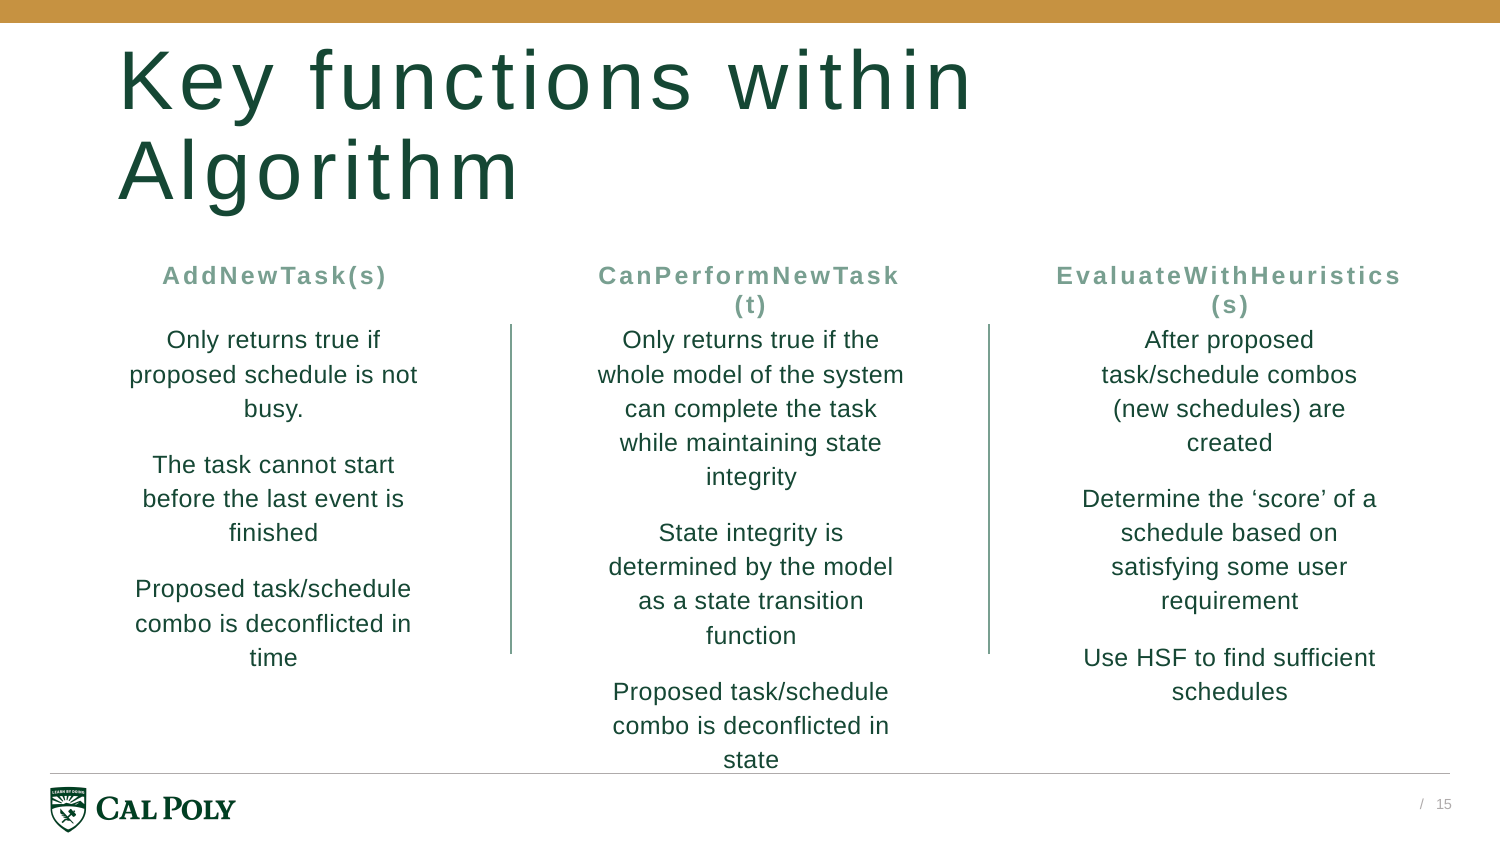

# Key functions within Algorithm
AddNewTask(s)
CanPerformNewTask(t)
EvaluateWithHeuristics(s)
Only returns true if proposed schedule is not busy.
The task cannot start before the last event is finished
Proposed task/schedule combo is deconflicted in time
Only returns true if the whole model of the system can complete the task while maintaining state integrity
State integrity is determined by the model as a state transition function
Proposed task/schedule combo is deconflicted in state
After proposed task/schedule combos (new schedules) are created
Determine the ‘score’ of a schedule based on satisfying some user requirement
Use HSF to find sufficient schedules
/   15